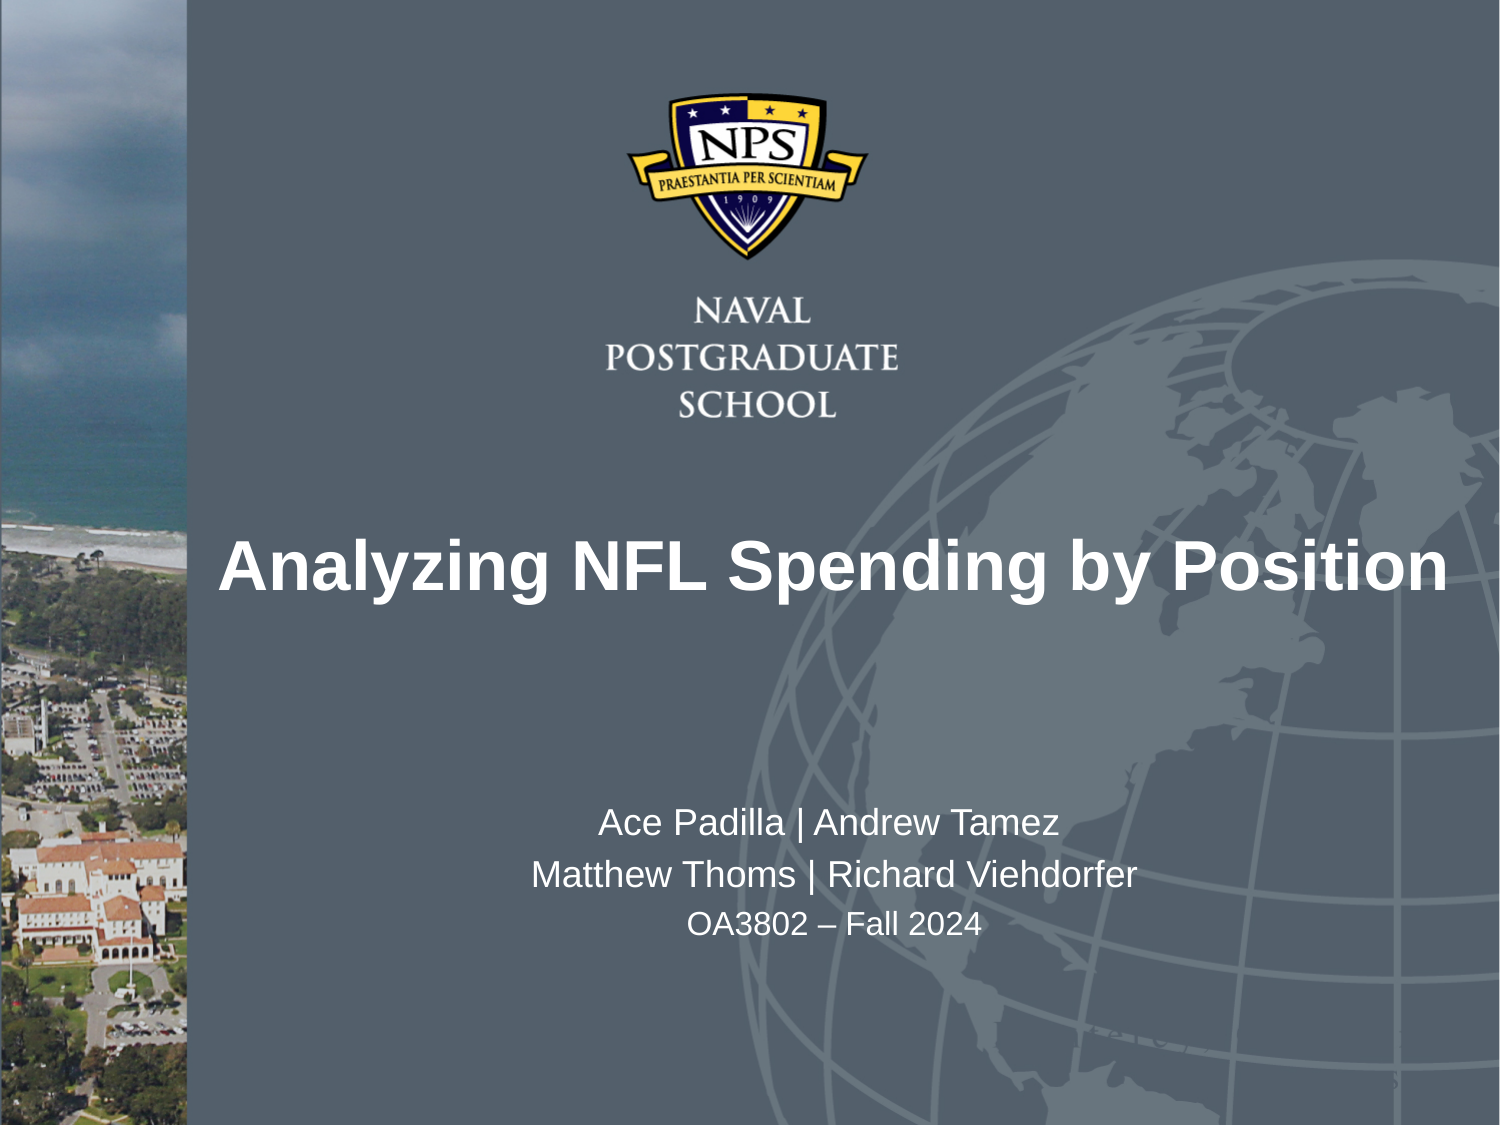

# Analyzing NFL Spending by Position

Ace Padilla | Andrew Tamez
Matthew Thoms | Richard Viehdorfer
OA3802 – Fall 2024